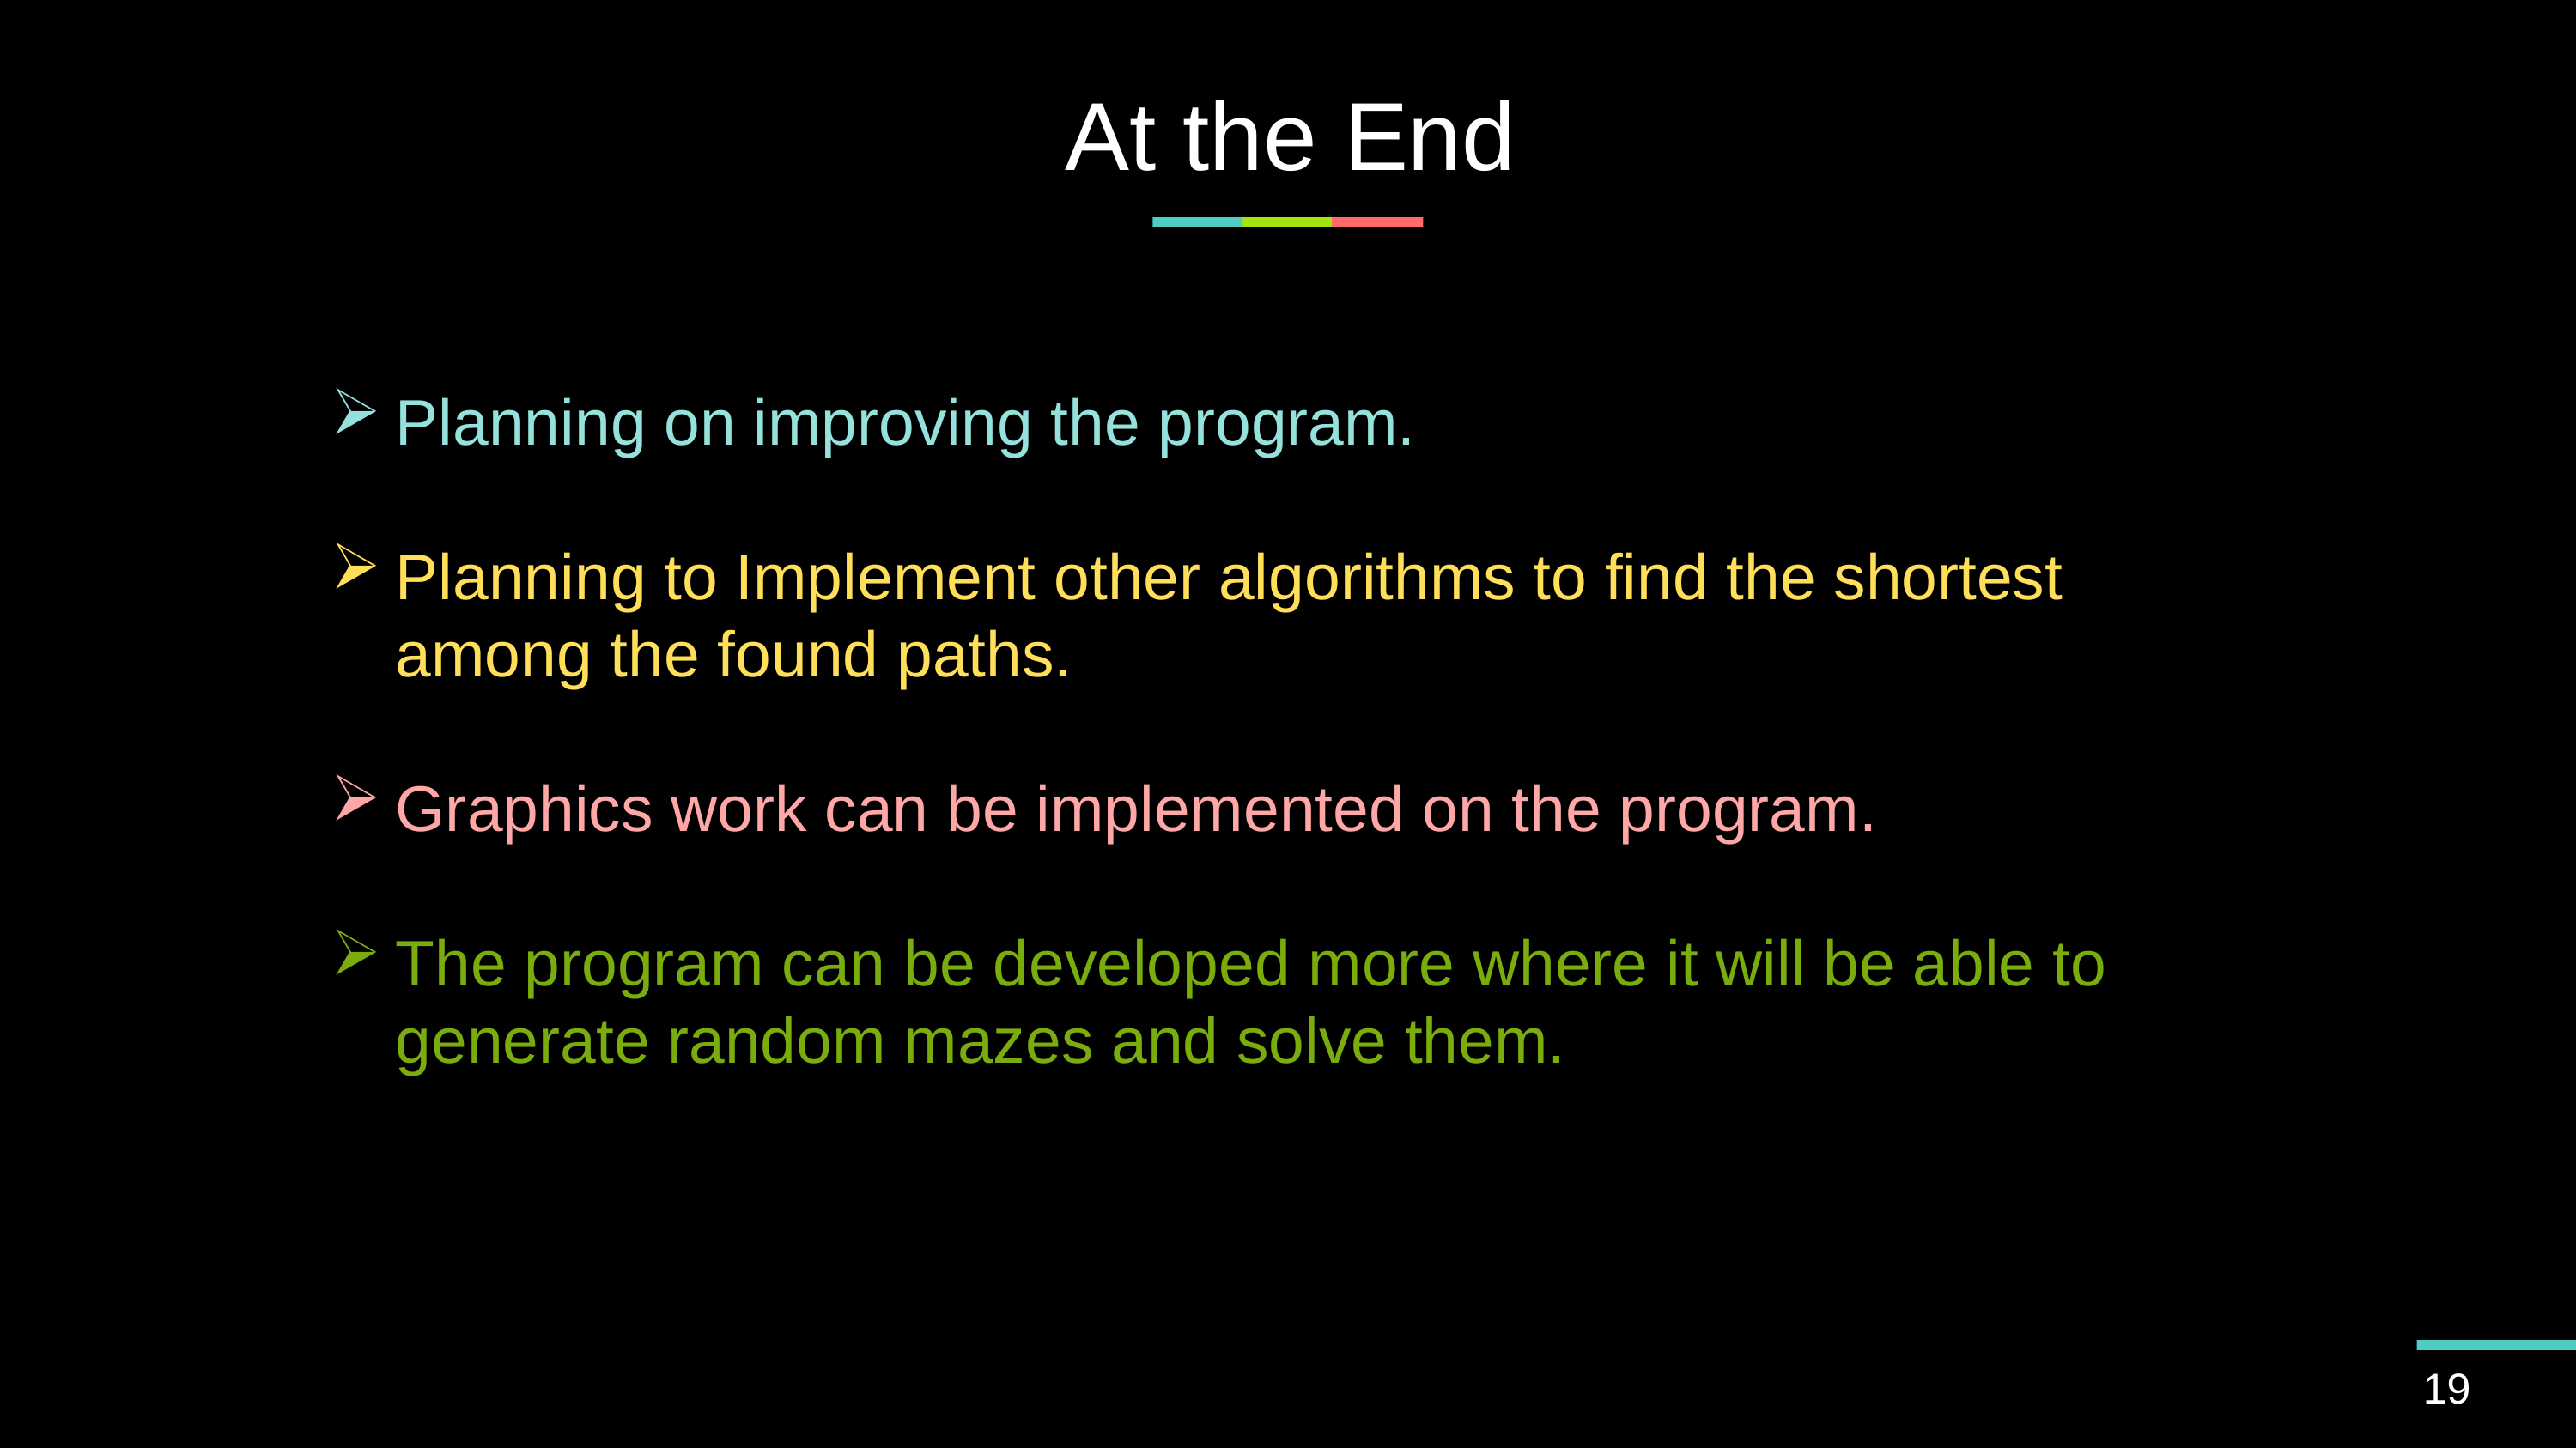

# At the End
Planning on improving the program.

Planning to Implement other algorithms to find the shortest among the found paths.

Graphics work can be implemented on the program.

The program can be developed more where it will be able to generate random mazes and solve them.

19